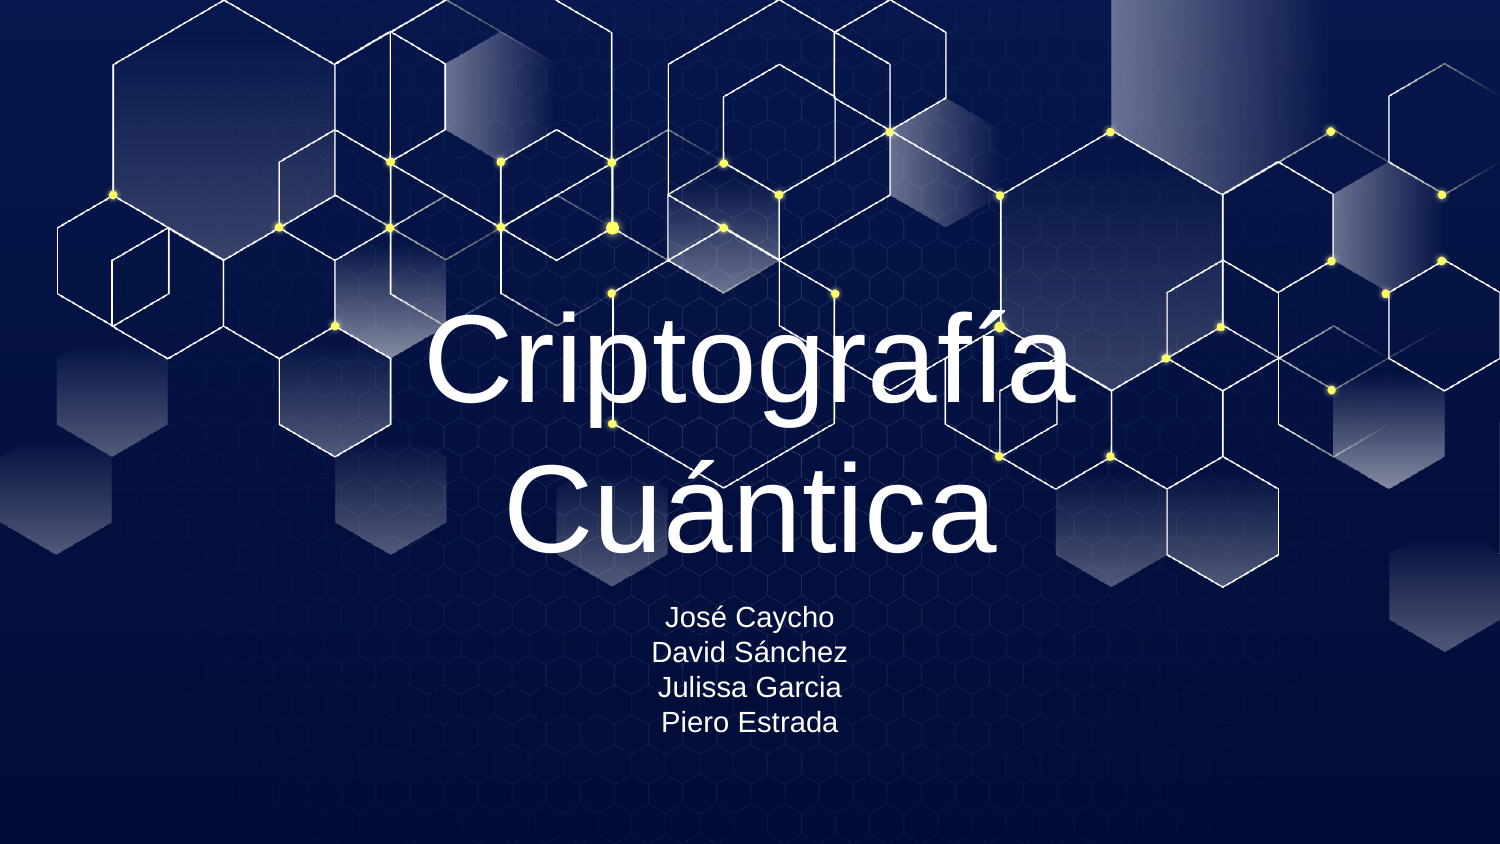

# Criptografía
Cuántica
José Caycho
David Sánchez
Julissa Garcia
Piero Estrada